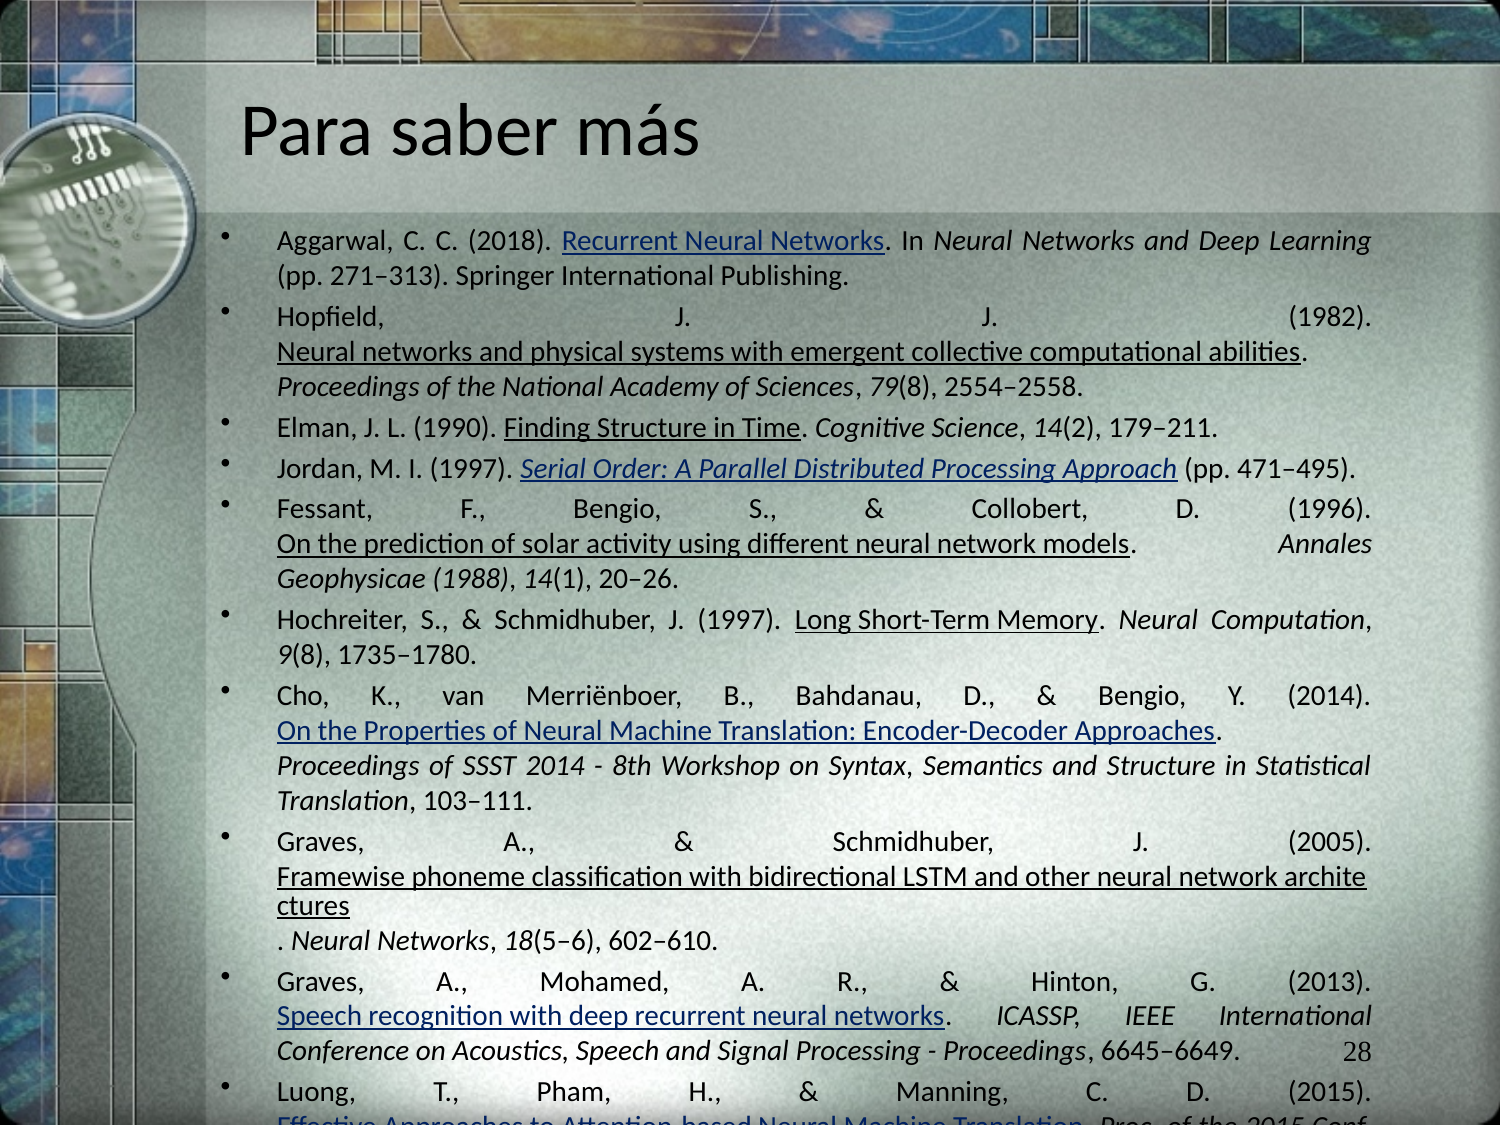

# Para saber más
Aggarwal, C. C. (2018). Recurrent Neural Networks. In Neural Networks and Deep Learning (pp. 271–313). Springer International Publishing.
Hopfield, J. J. (1982). Neural networks and physical systems with emergent collective computational abilities. Proceedings of the National Academy of Sciences, 79(8), 2554–2558.
Elman, J. L. (1990). Finding Structure in Time. Cognitive Science, 14(2), 179–211.
Jordan, M. I. (1997). Serial Order: A Parallel Distributed Processing Approach (pp. 471–495).
Fessant, F., Bengio, S., & Collobert, D. (1996). On the prediction of solar activity using different neural network models. Annales Geophysicae (1988), 14(1), 20–26.
Hochreiter, S., & Schmidhuber, J. (1997). Long Short-Term Memory. Neural Computation, 9(8), 1735–1780.
Cho, K., van Merriënboer, B., Bahdanau, D., & Bengio, Y. (2014). On the Properties of Neural Machine Translation: Encoder-Decoder Approaches. Proceedings of SSST 2014 - 8th Workshop on Syntax, Semantics and Structure in Statistical Translation, 103–111.
Graves, A., & Schmidhuber, J. (2005). Framewise phoneme classification with bidirectional LSTM and other neural network architectures. Neural Networks, 18(5–6), 602–610.
Graves, A., Mohamed, A. R., & Hinton, G. (2013). Speech recognition with deep recurrent neural networks. ICASSP, IEEE International Conference on Acoustics, Speech and Signal Processing - Proceedings, 6645–6649.
Luong, T., Pham, H., & Manning, C. D. (2015). Effective Approaches to Attention-based Neural Machine Translation. Proc. of the 2015 Conf. on Empirical Methods in Natural Language Processing, 1412–1421.
28